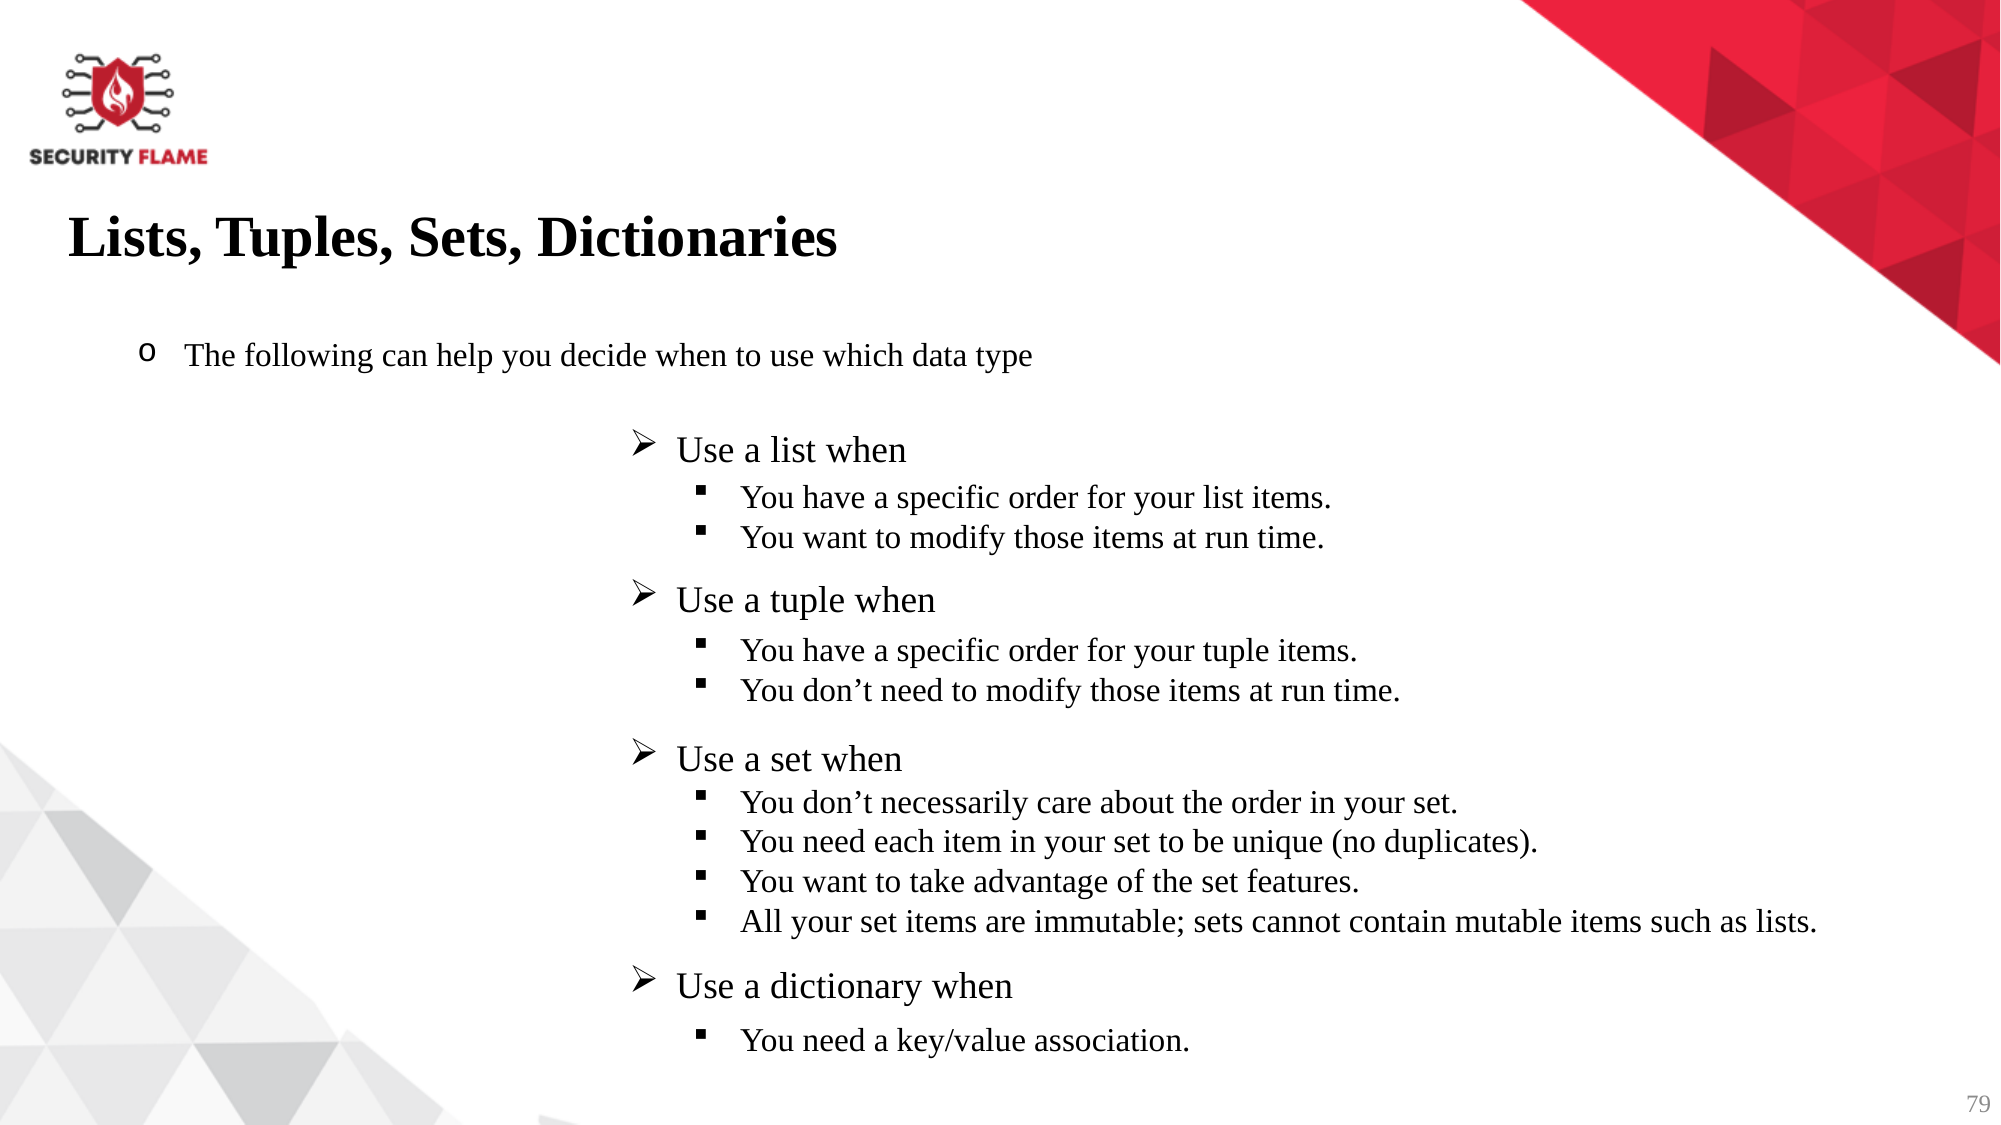

Lists, Tuples, Sets, Dictionaries
The following can help you decide when to use which data type
Use a list when
You have a specific order for your list items.
You want to modify those items at run time.
Use a tuple when
You have a specific order for your tuple items.
You don’t need to modify those items at run time.
Use a set when
You don’t necessarily care about the order in your set.
You need each item in your set to be unique (no duplicates).
You want to take advantage of the set features.
All your set items are immutable; sets cannot contain mutable items such as lists.
Use a dictionary when
You need a key/value association.
79